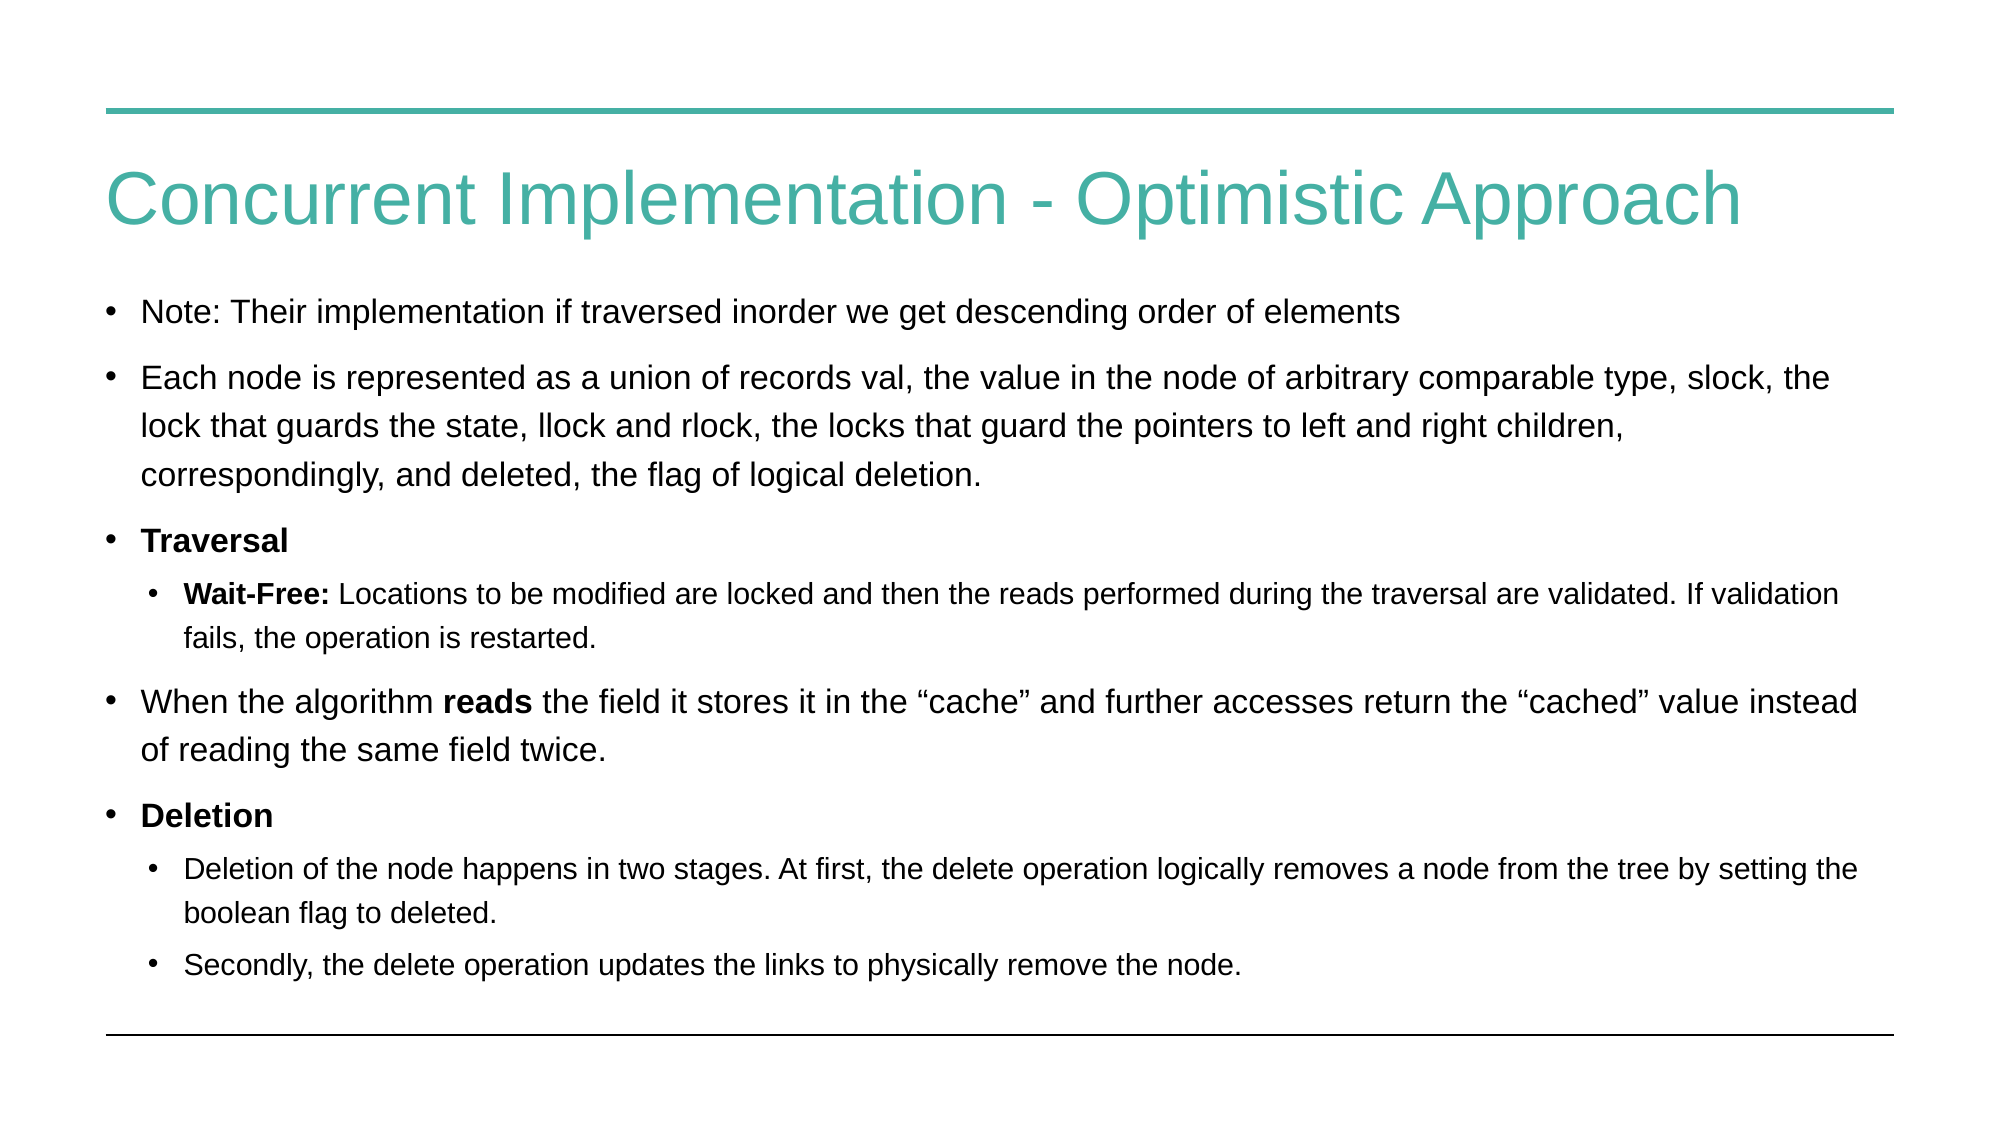

# Concurrent Implementation - Optimistic Approach
Note: Their implementation if traversed inorder we get descending order of elements
Each node is represented as a union of records val, the value in the node of arbitrary comparable type, slock, the lock that guards the state, llock and rlock, the locks that guard the pointers to left and right children, correspondingly, and deleted, the flag of logical deletion.
Traversal
Wait-Free: Locations to be modified are locked and then the reads performed during the traversal are validated. If validation fails, the operation is restarted.
When the algorithm reads the field it stores it in the “cache” and further accesses return the “cached” value instead of reading the same field twice.
Deletion
Deletion of the node happens in two stages. At first, the delete operation logically removes a node from the tree by setting the boolean flag to deleted.
Secondly, the delete operation updates the links to physically remove the node.